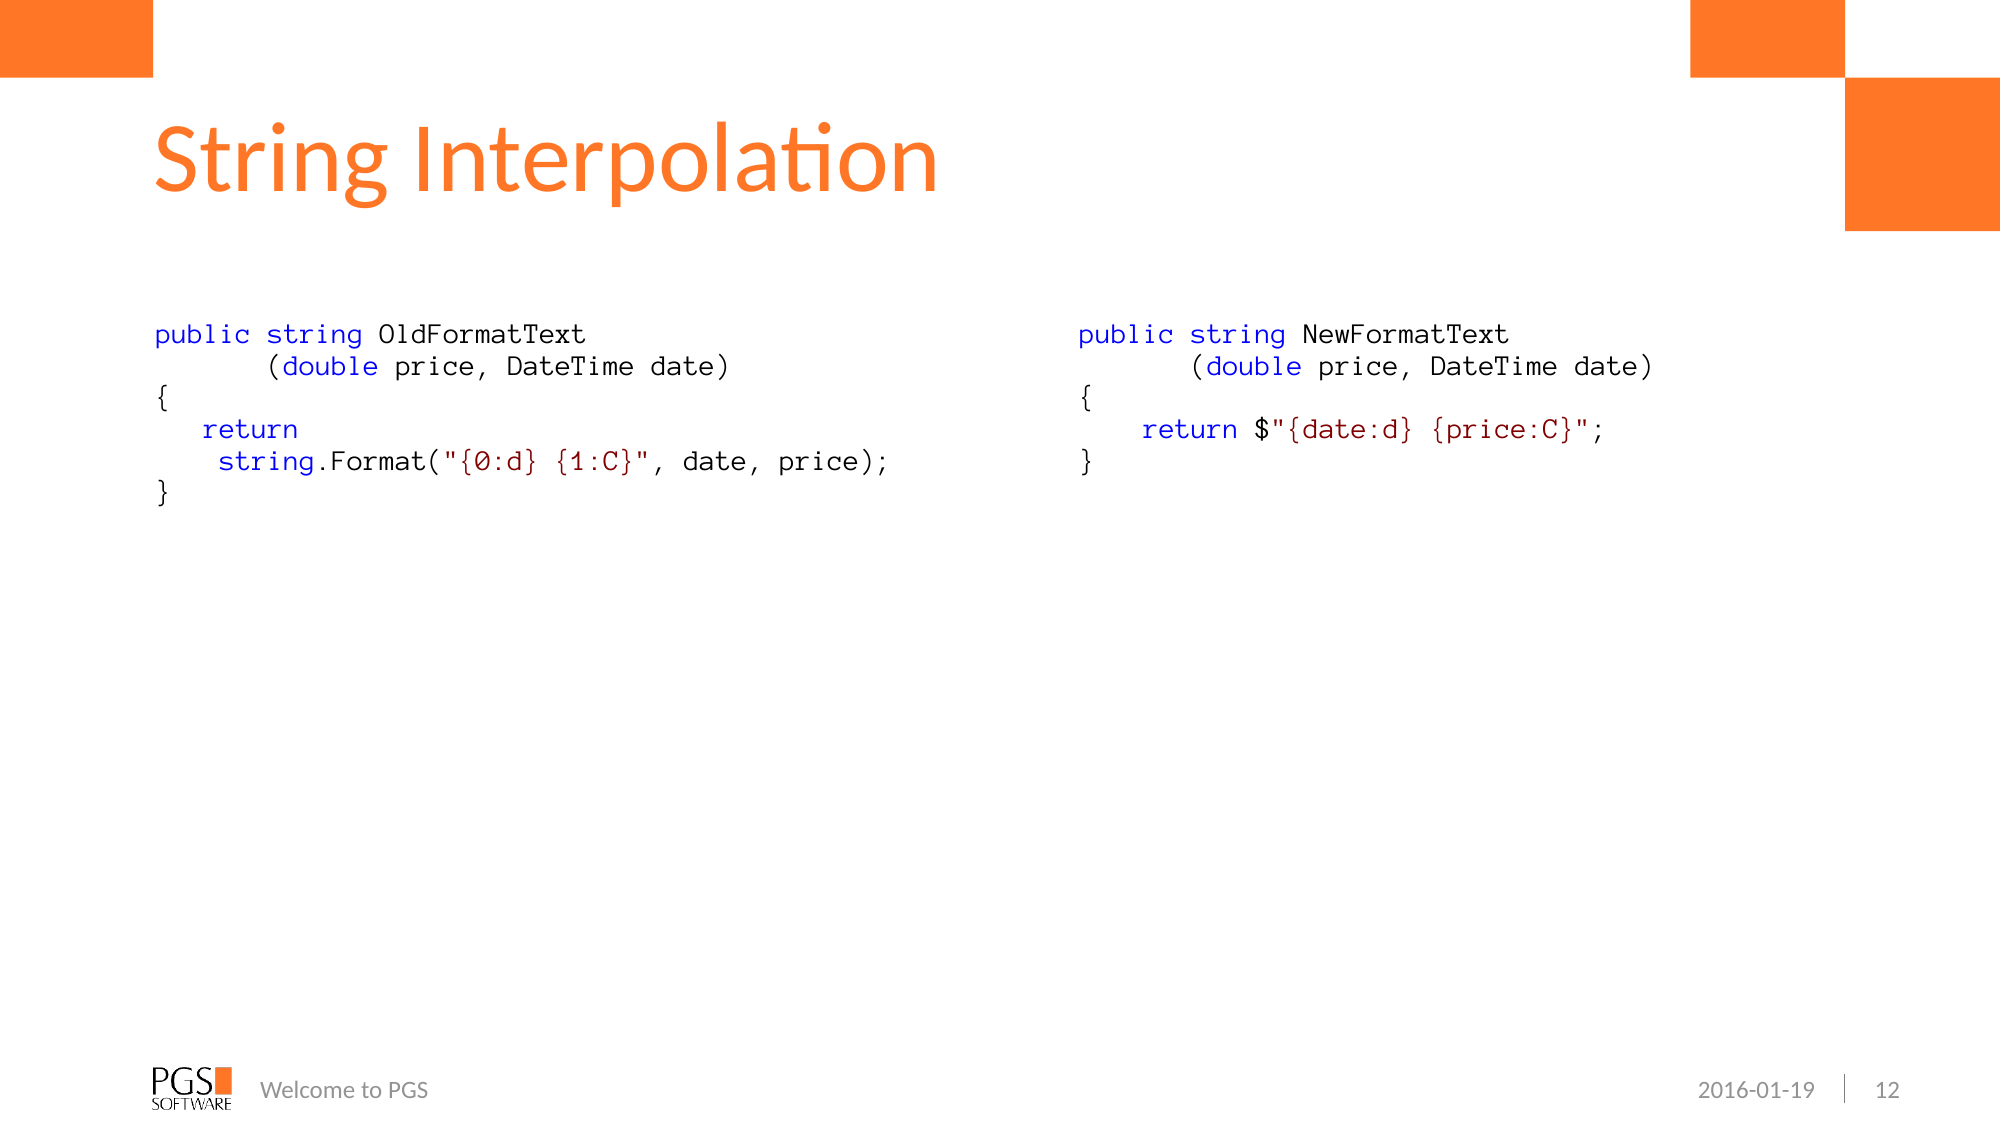

# String Interpolation
public string OldFormatText
       (double price, DateTime date)
{
   return
    string.Format("{0:d} {1:C}", date, price);
}

public string NewFormatText
       (double price, DateTime date)
{
    return $"{date:d} {price:C}";
}

Welcome to PGS
2016-01-19
12